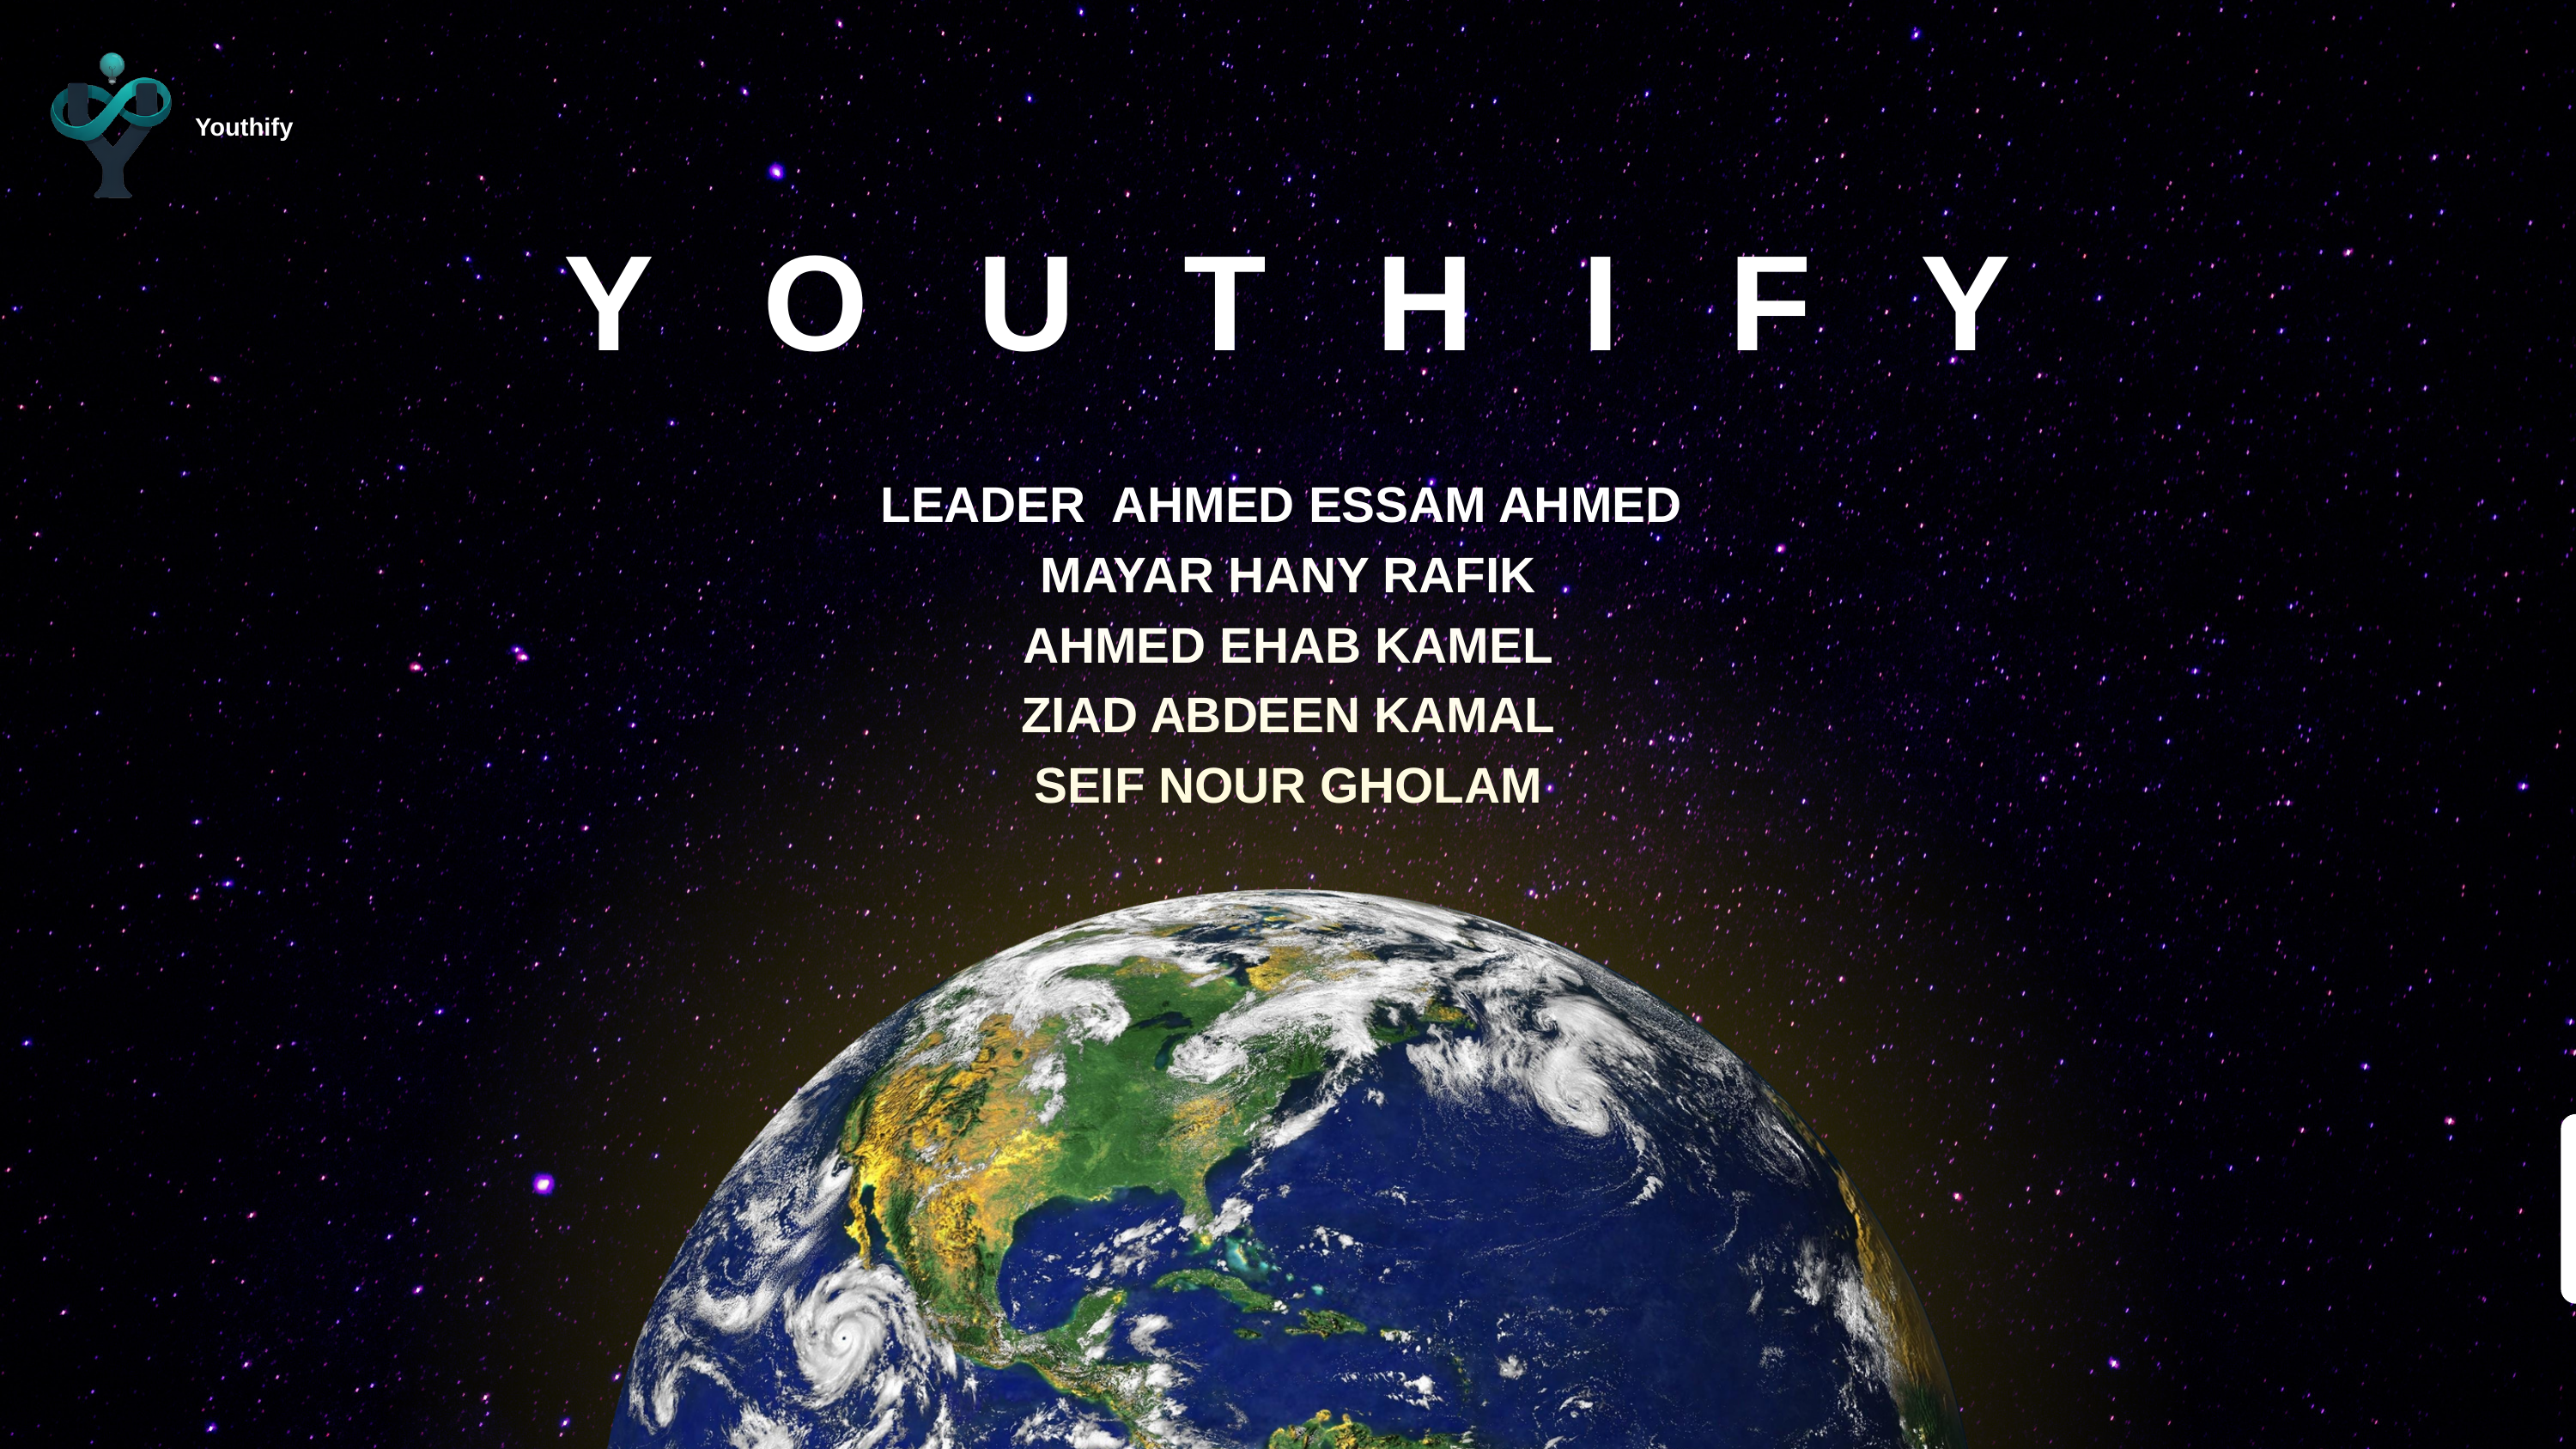

Youthify
YOUTHIFY
LEADER  AHMED ESSAM AHMED
MAYAR HANY RAFIK
AHMED EHAB KAMEL
ZIAD ABDEEN KAMAL
SEIF NOUR GHOLAM